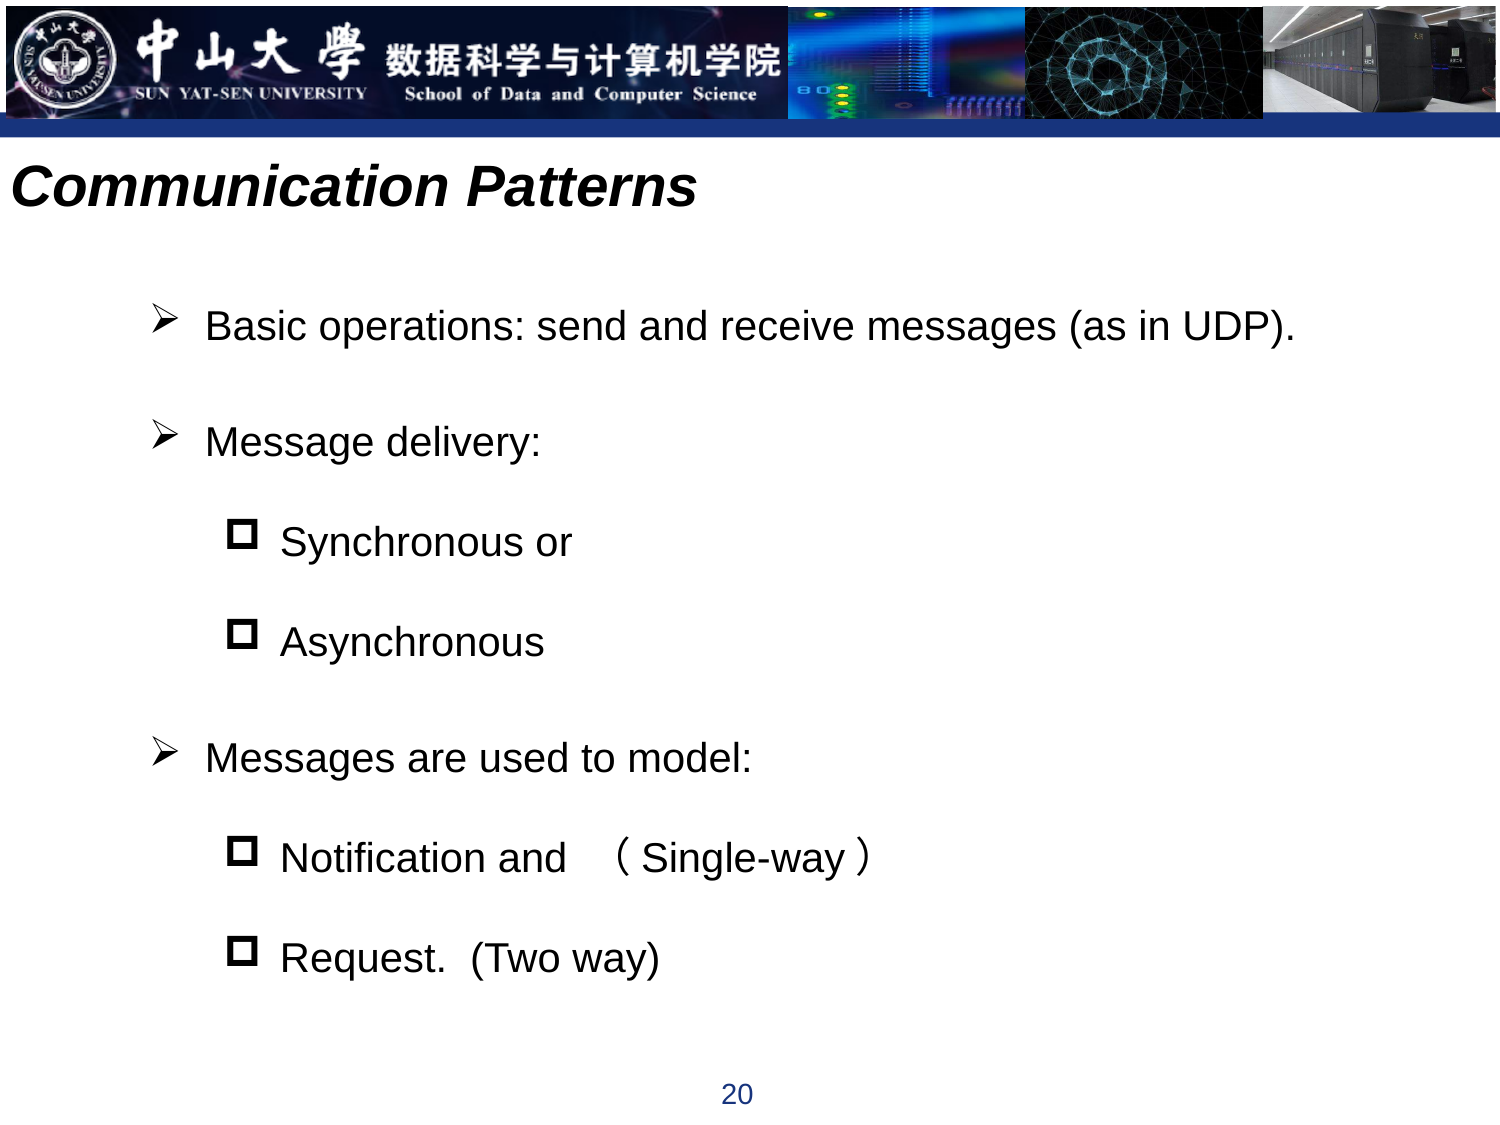

Communication Patterns
Basic operations: send and receive messages (as in UDP).
Message delivery:
Synchronous or
Asynchronous
Messages are used to model:
Notification and （Single-way）
Request.  (Two way)

20